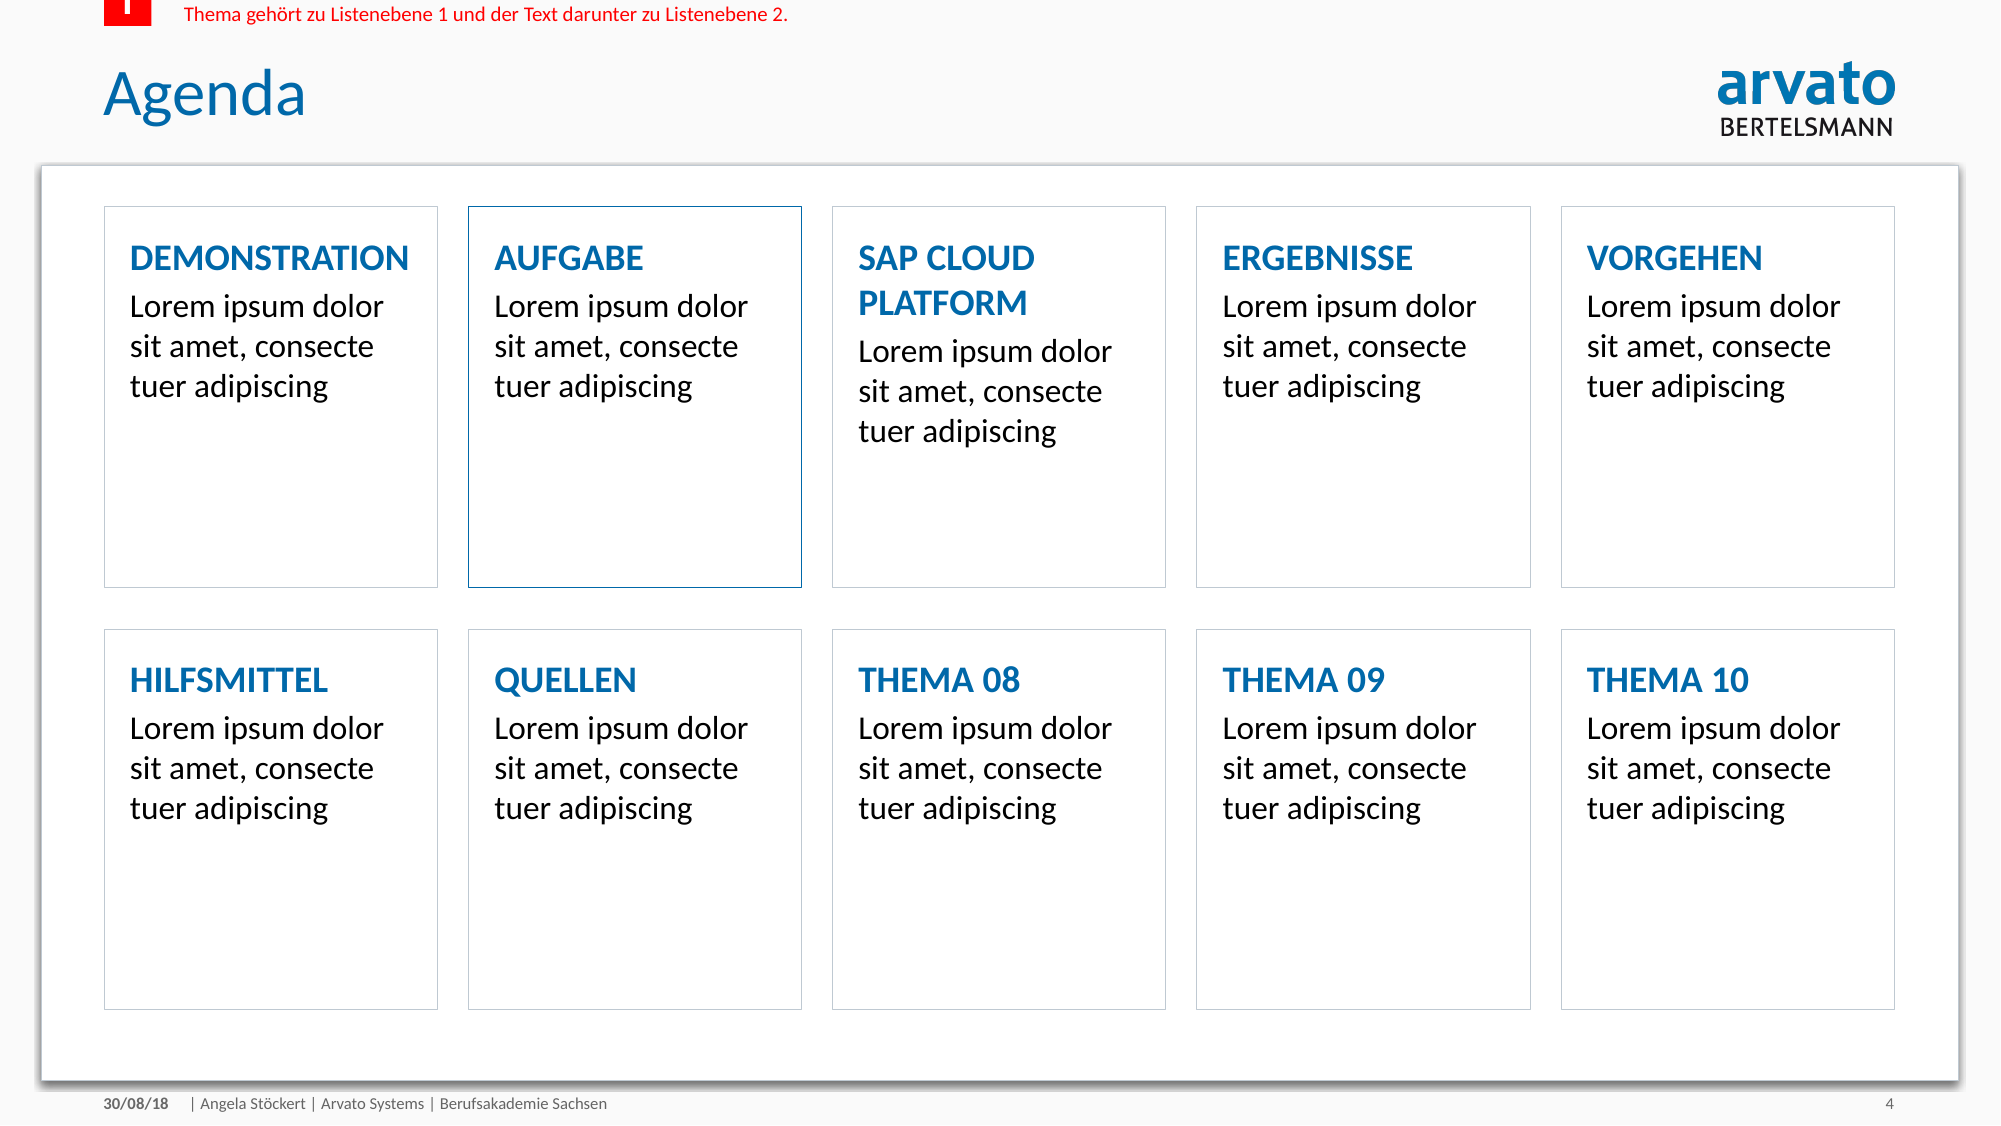

i
Eine graphische Alternative. Die nicht benötigten Boxen können gelöscht werden.
Thema gehört zu Listenebene 1 und der Text darunter zu Listenebene 2.
# Agenda
Demonstration
Lorem ipsum dolor sit amet, consecte tuer adipiscing

Aufgabe
Lorem ipsum dolor sit amet, consecte tuer adipiscing

SAP Cloud platform
Lorem ipsum dolor sit amet, consecte tuer adipiscing

Ergebnisse
Lorem ipsum dolor sit amet, consecte tuer adipiscing

Vorgehen
Lorem ipsum dolor sit amet, consecte tuer adipiscing

Hilfsmittel
Lorem ipsum dolor sit amet, consecte tuer adipiscing

Quellen
Lorem ipsum dolor sit amet, consecte tuer adipiscing

Thema 08
Lorem ipsum dolor sit amet, consecte tuer adipiscing

Thema 09
Lorem ipsum dolor sit amet, consecte tuer adipiscing

Thema 10
Lorem ipsum dolor sit amet, consecte tuer adipiscing

30/08/18
| Angela Stöckert | Arvato Systems | Berufsakademie Sachsen
4